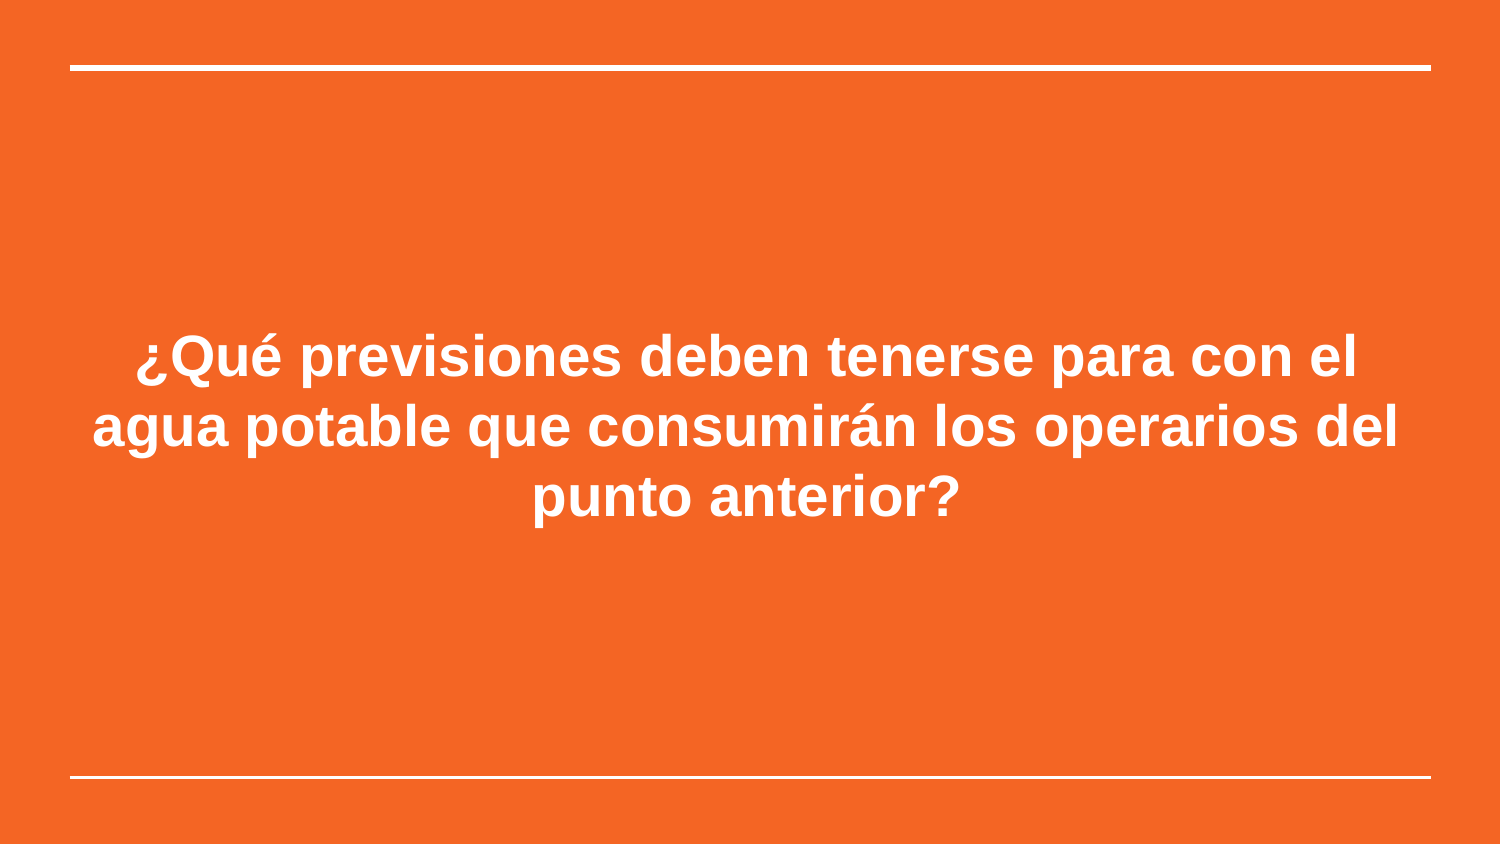

# ¿Qué previsiones deben tenerse para con el agua potable que consumirán los operarios del punto anterior?